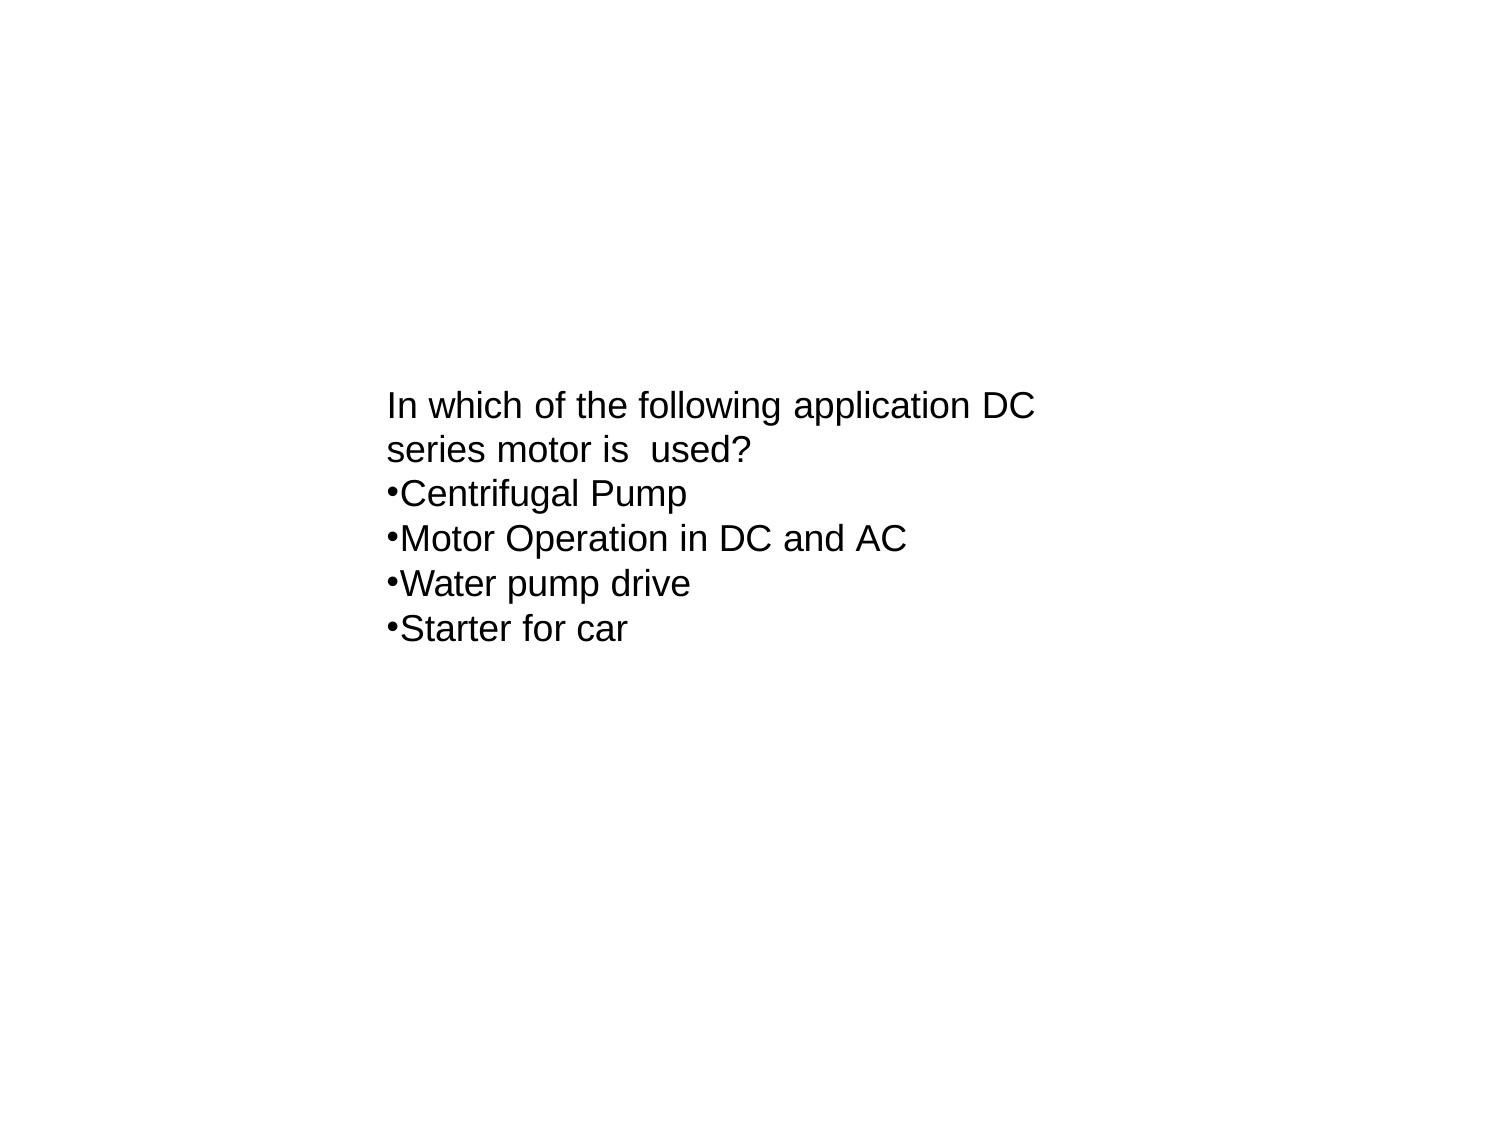

In which of the following application DC series motor is  used?
Centrifugal Pump
Motor Operation in DC and AC
Water pump drive
Starter for car